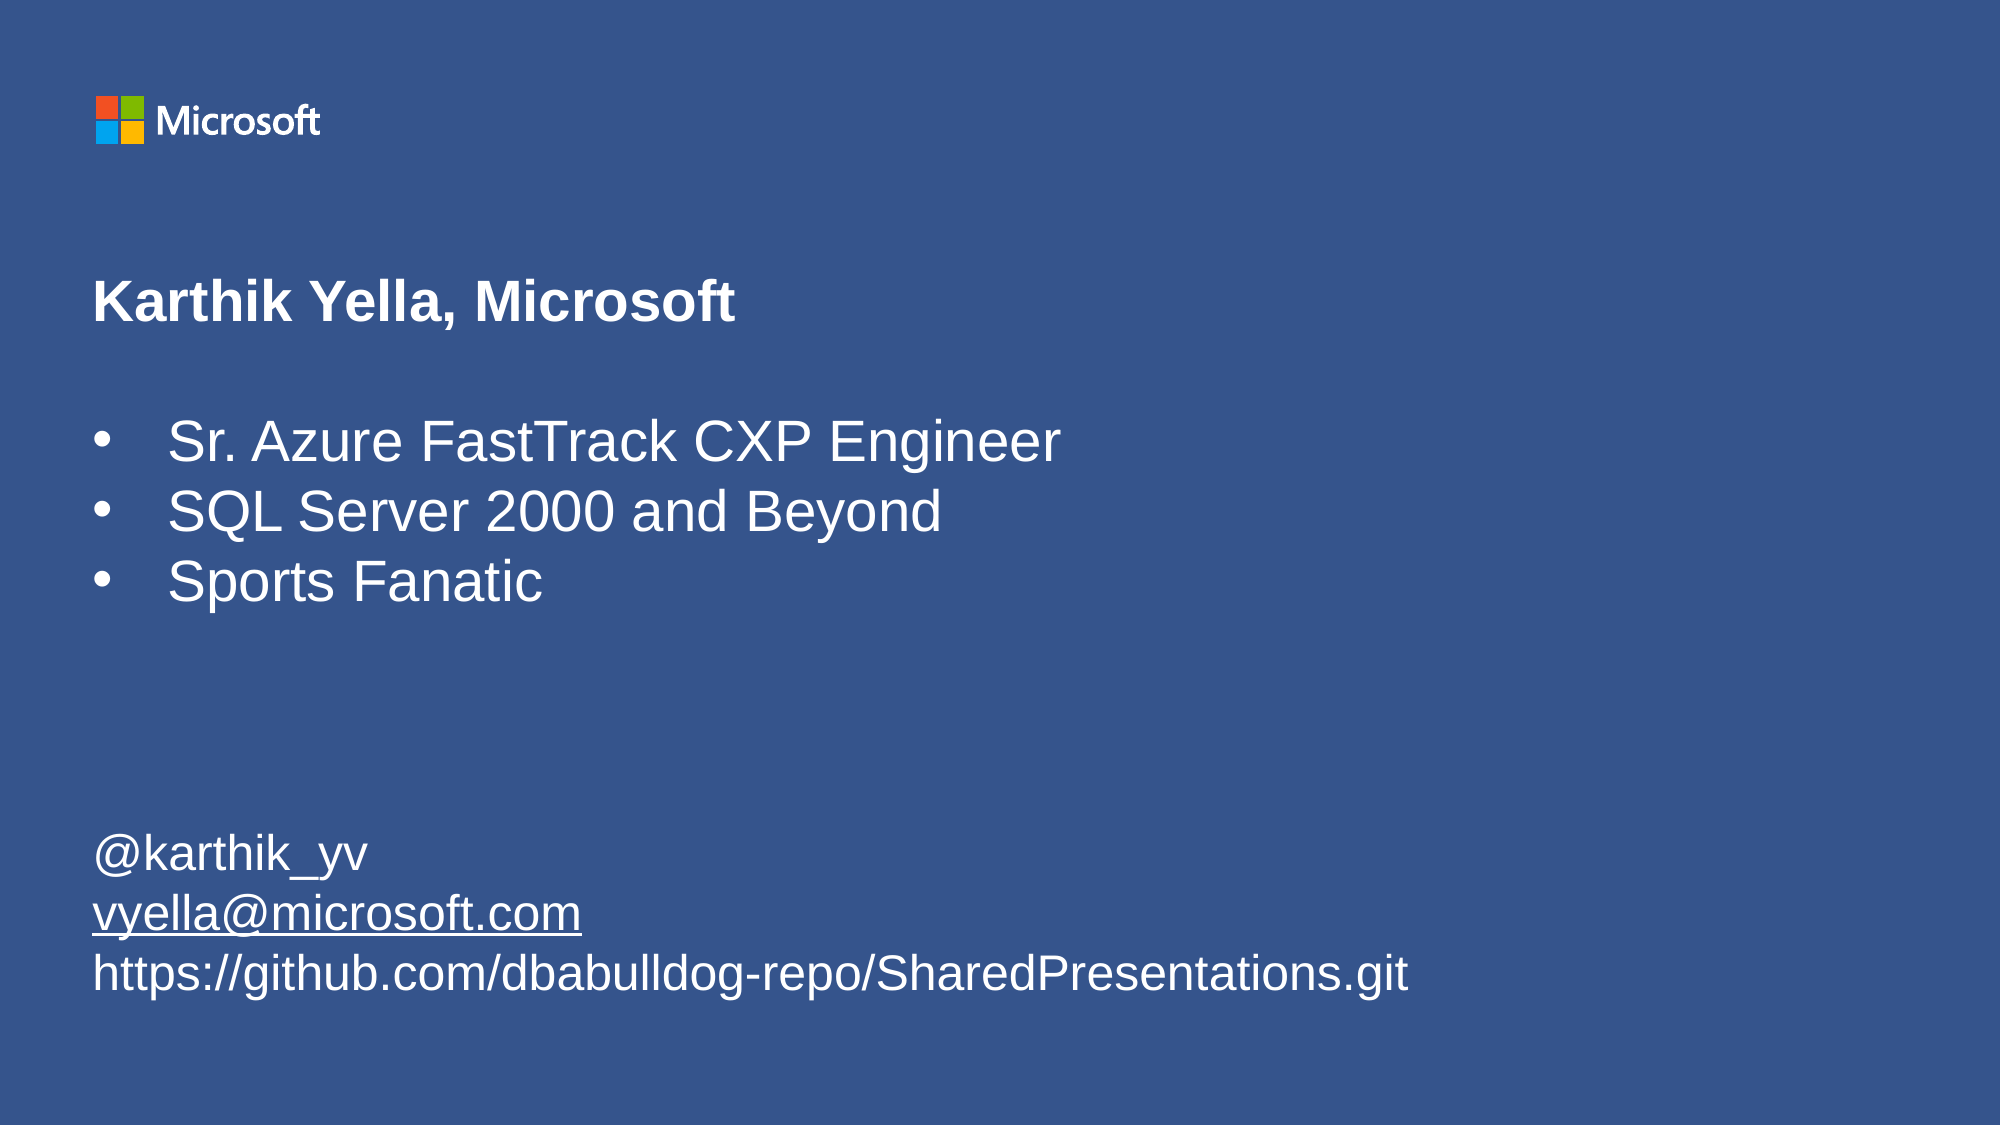

# Karthik Yella, Microsoft
Sr. Azure FastTrack CXP Engineer
SQL Server 2000 and Beyond
Sports Fanatic

@karthik_yv
vyella@microsoft.com
https://github.com/dbabulldog-repo/SharedPresentations.git